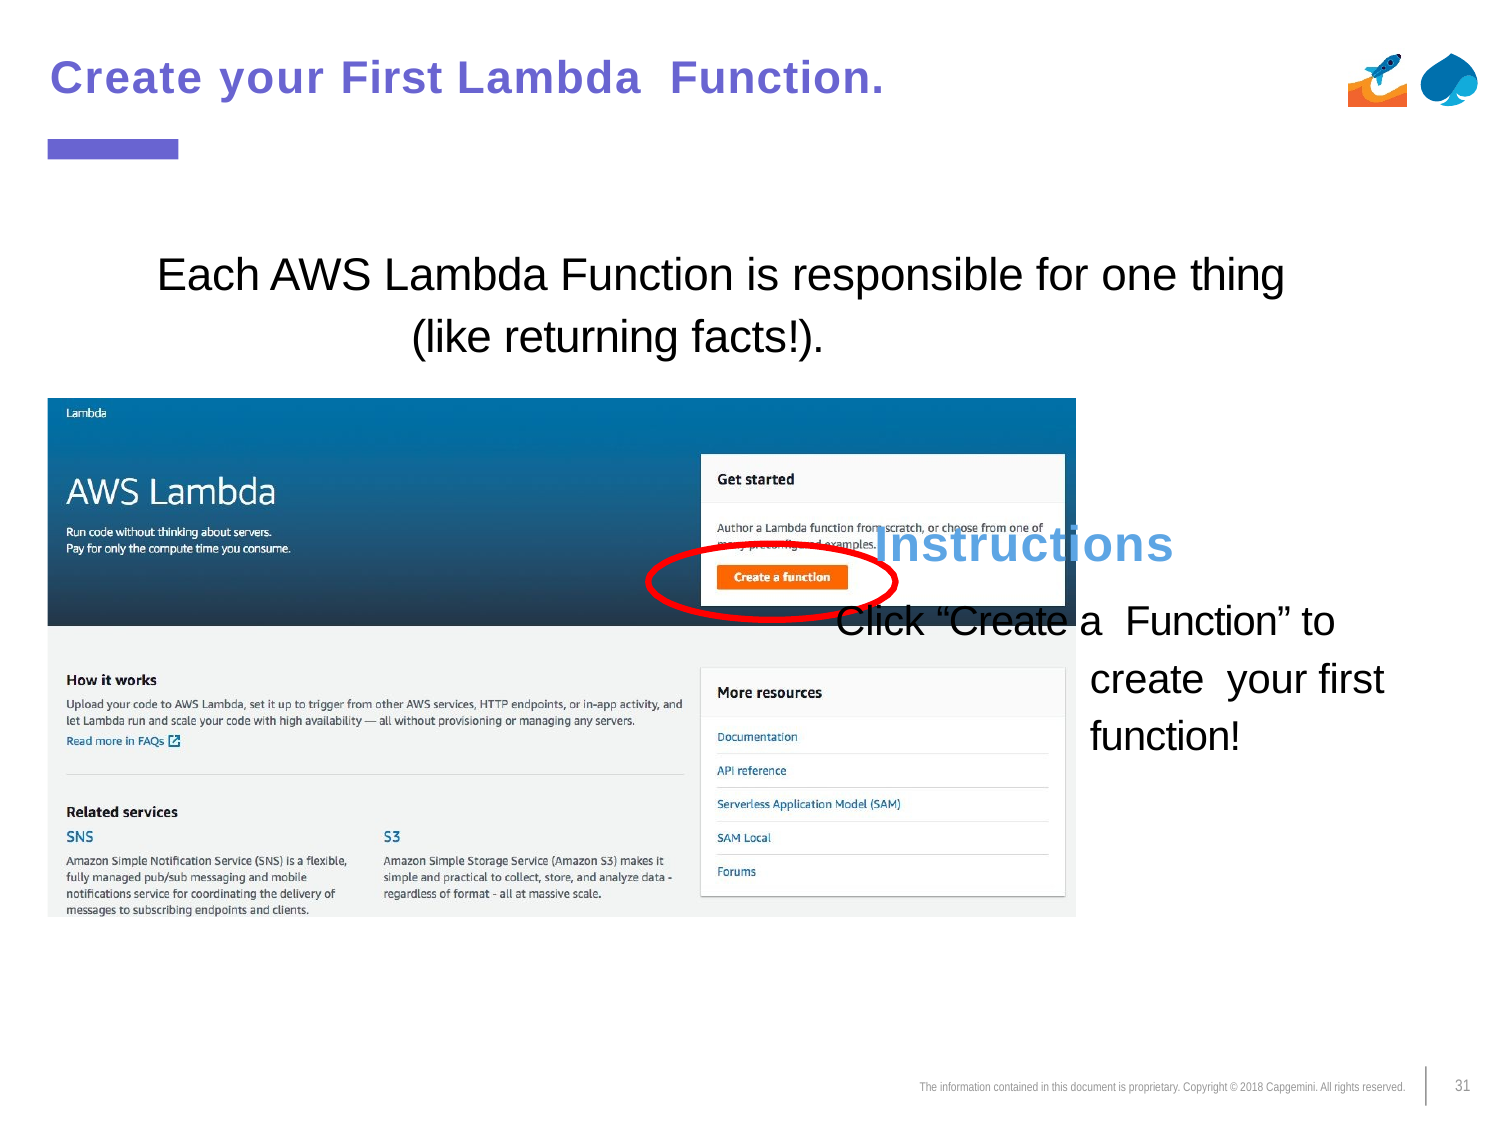

# Create your First Lambda  Function.
Each AWS Lambda Function is responsible for one thing  (like returning facts!).

Instructions
Click “Create a  Function” to create  your first function!